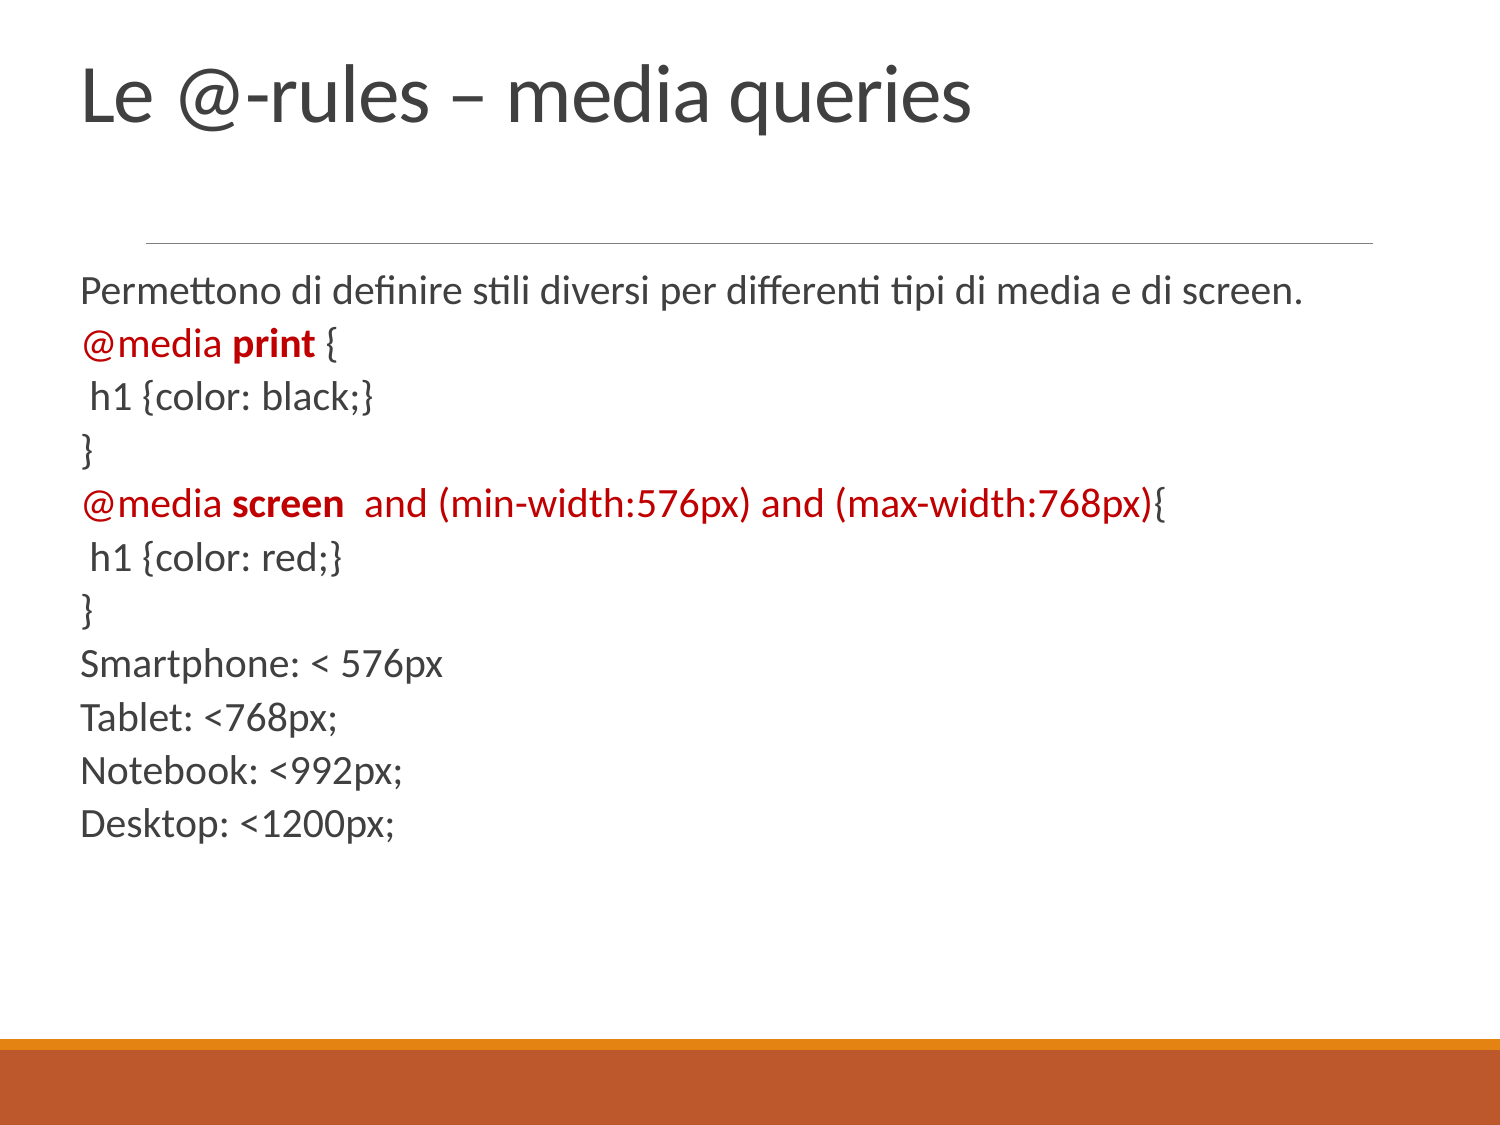

# Le @-rules – media queries
Permettono di definire stili diversi per differenti tipi di media e di screen.
@media print {
 h1 {color: black;}
}
@media screen  and (min-width:576px) and (max-width:768px){
 h1 {color: red;}
}
Smartphone: < 576px
Tablet: <768px;
Notebook: <992px;
Desktop: <1200px;